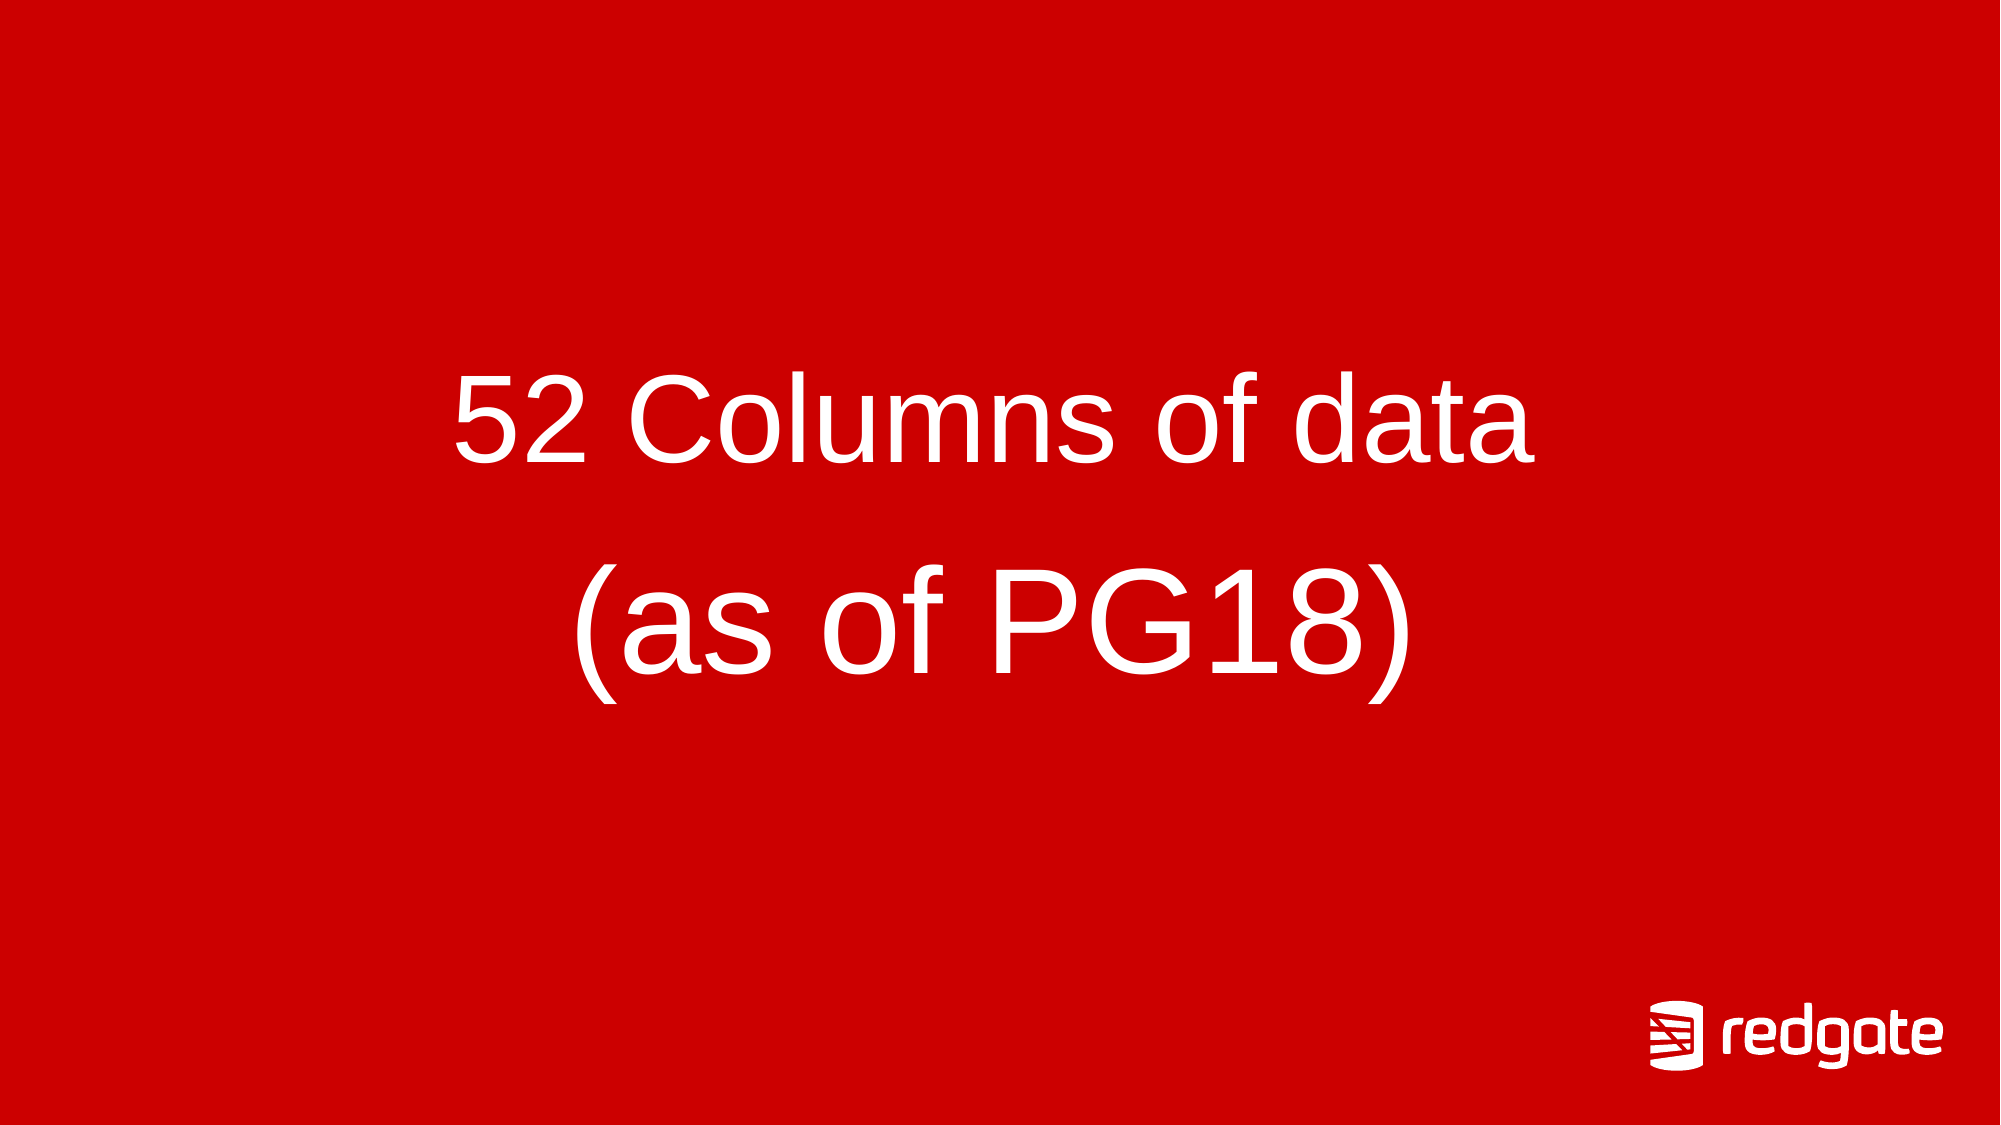

# 52 Columns of data (as of PG18)